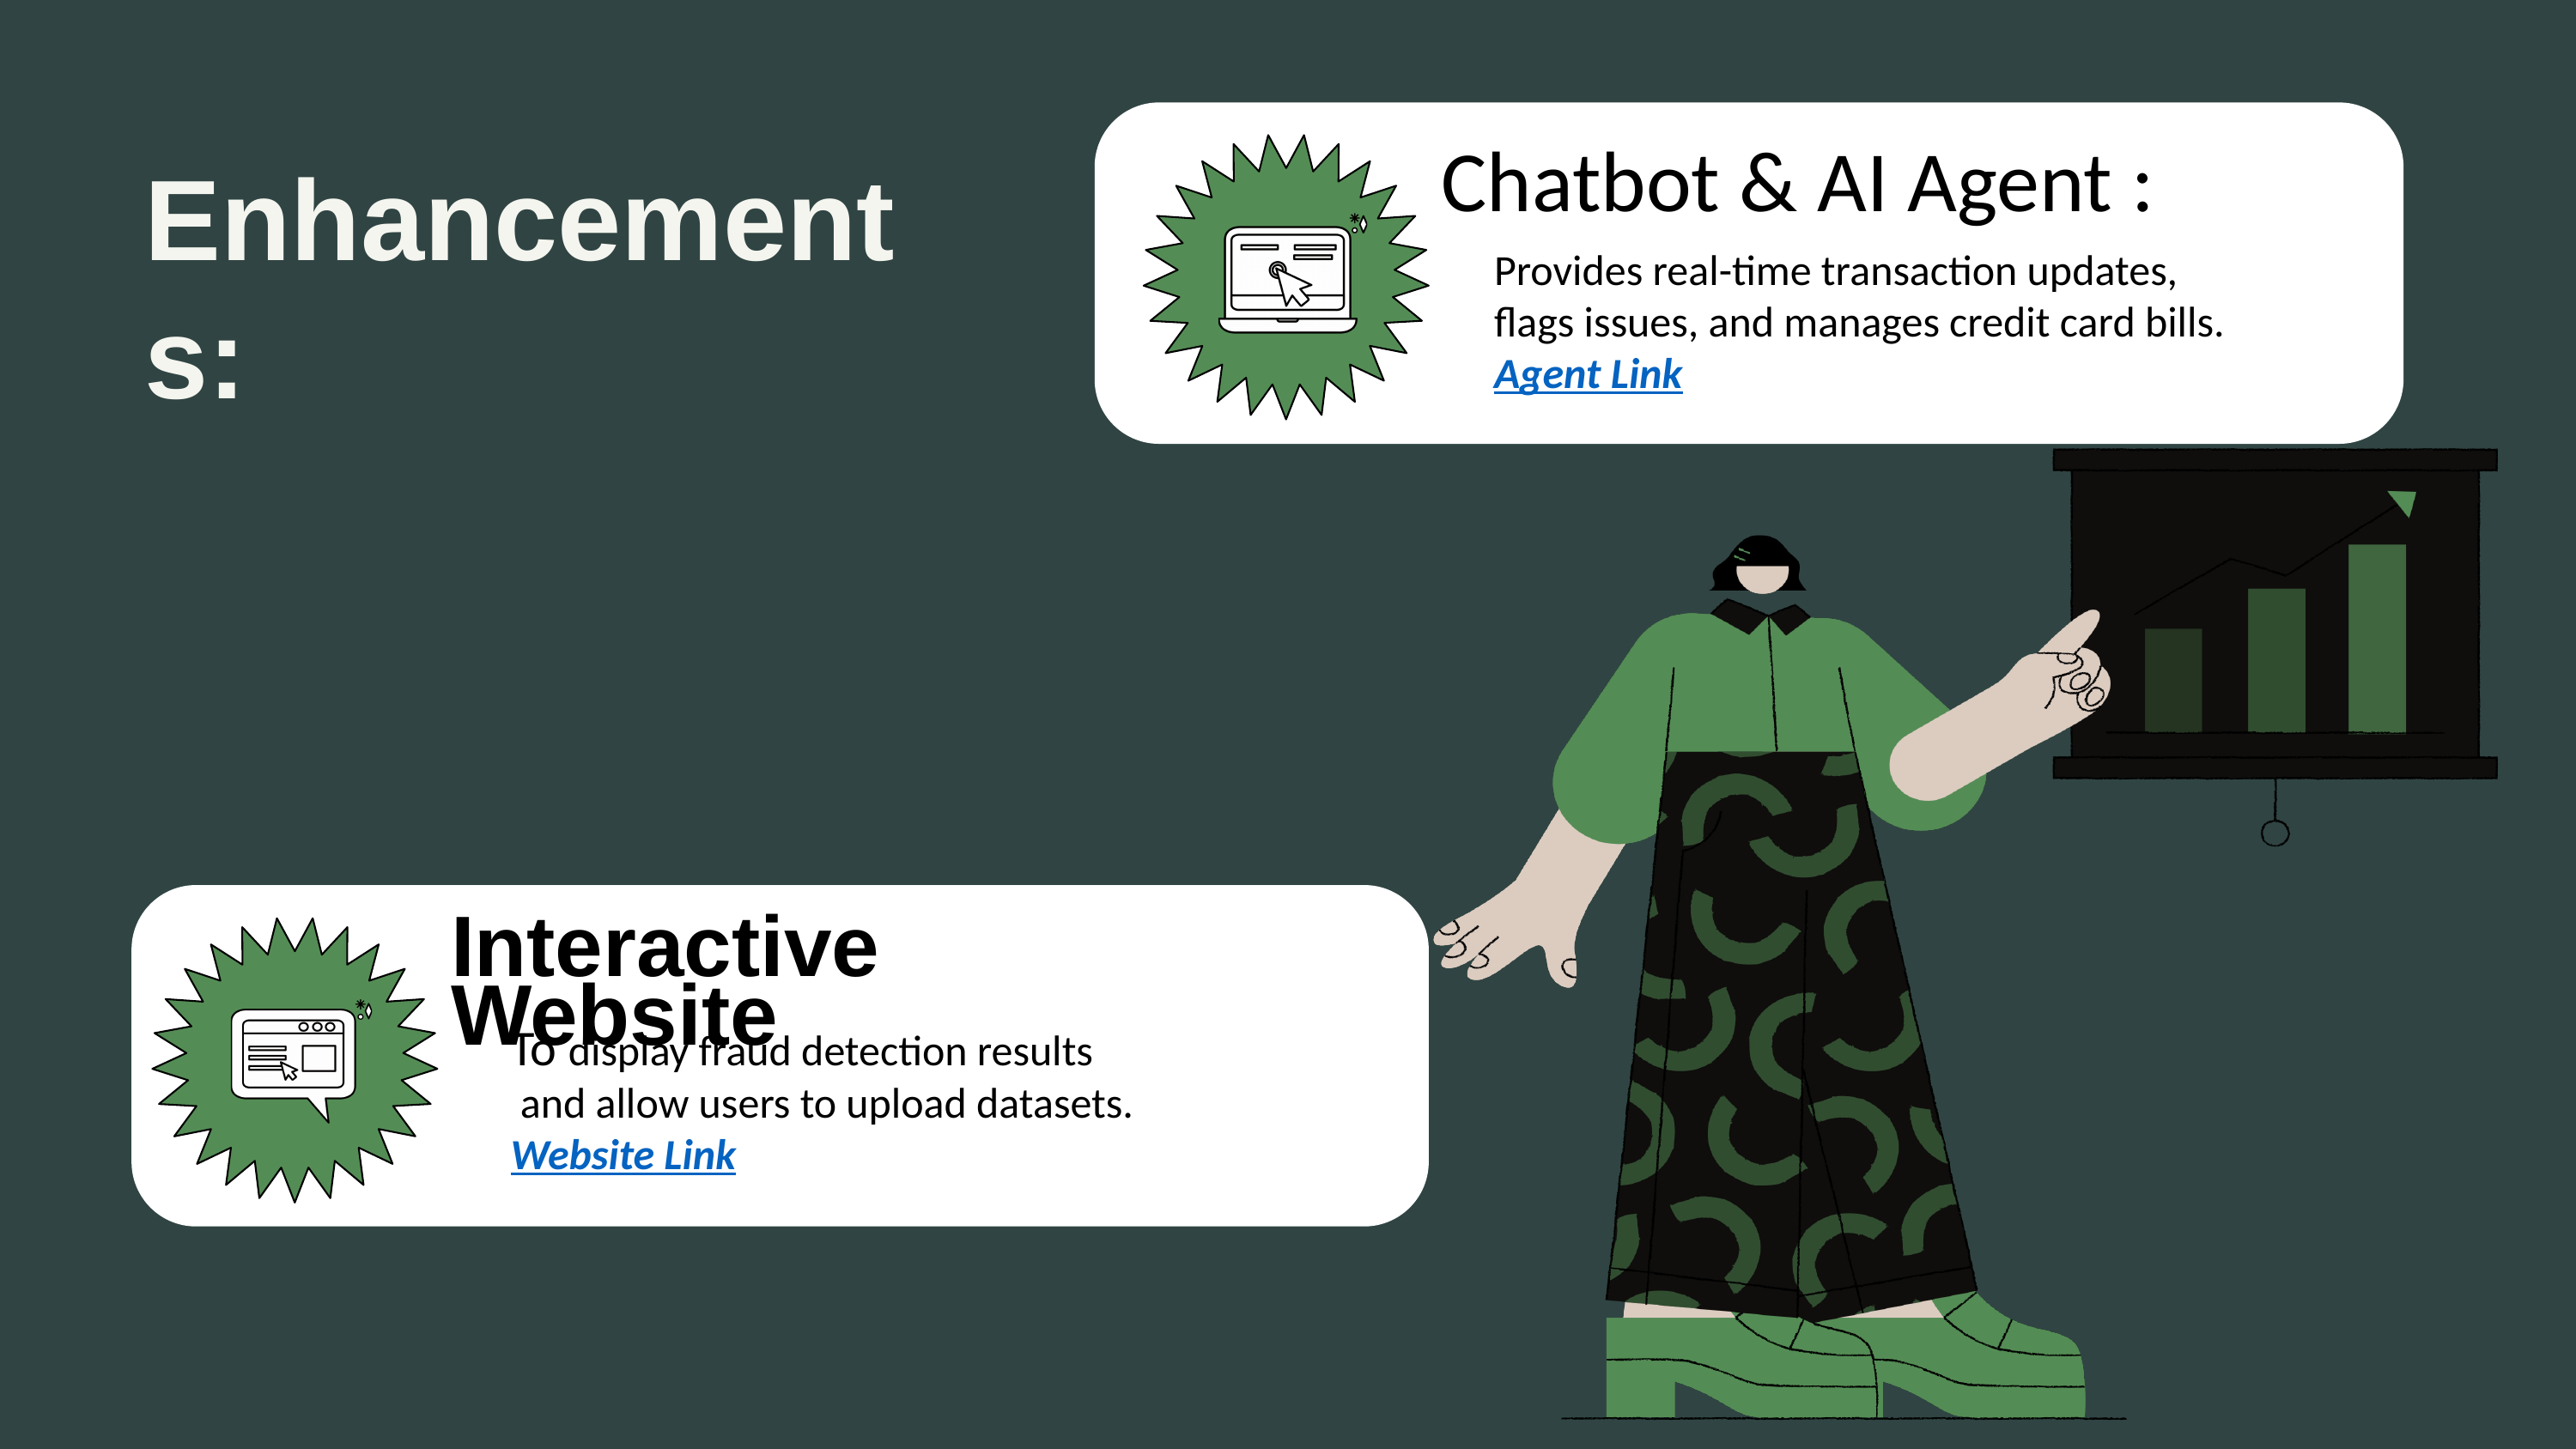

Chatbot & AI Agent :

Enhancements:

Provides real-time transaction updates,
flags issues, and manages credit card bills.
Agent Link

Interactive  Website

To display fraud detection results
 and allow users to upload datasets.
Website Link